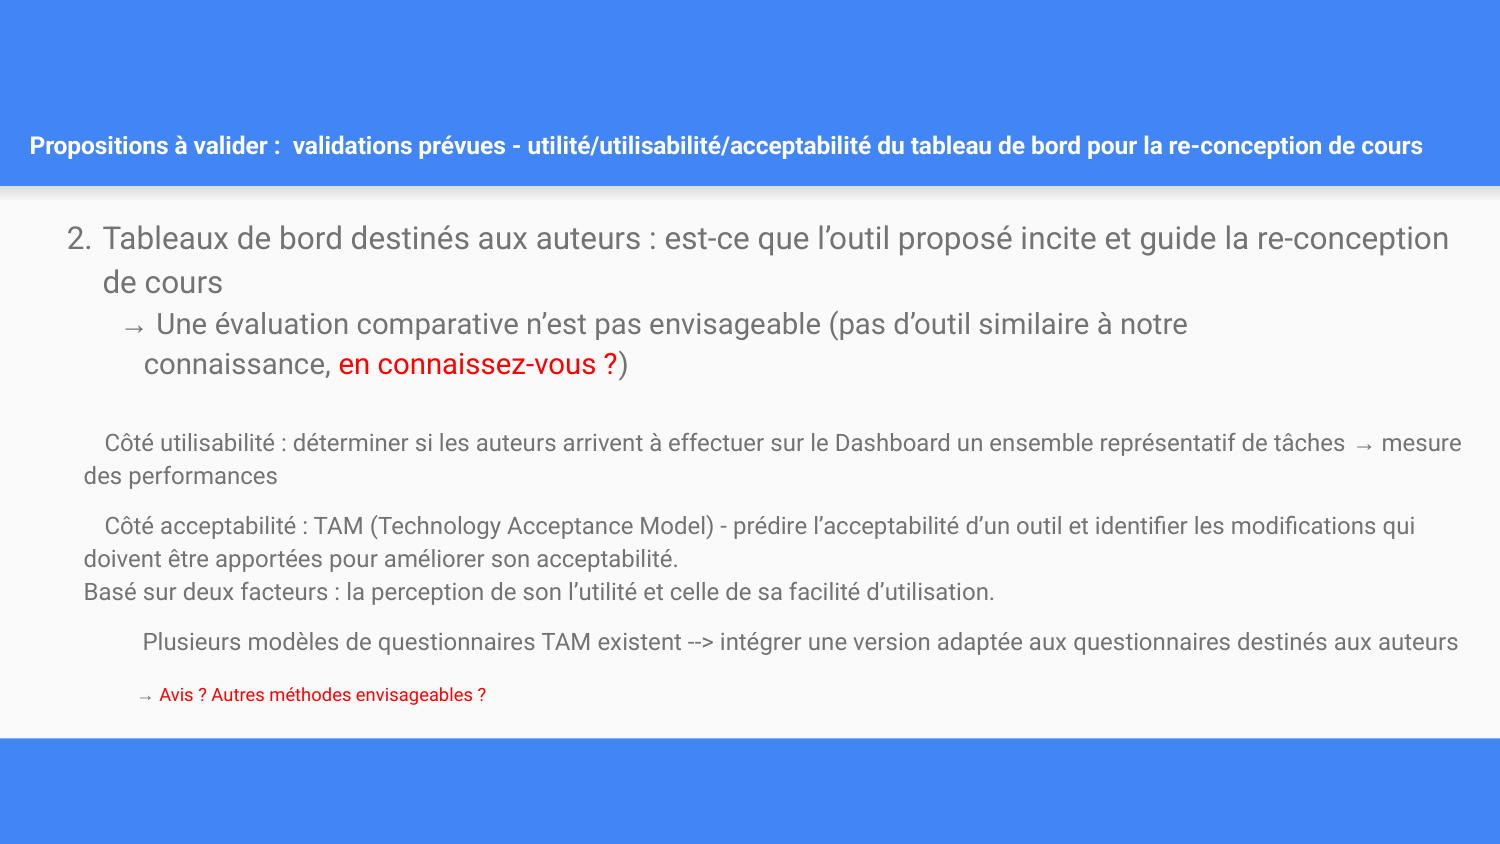

# Propositions à valider :  validations prévues - utilité/utilisabilité/acceptabilité du tableau de bord pour la re-conception de cours
Tableaux de bord destinés aux auteurs : est-ce que l’outil proposé incite et guide la re-conception de cours
→ Une évaluation comparative n’est pas envisageable (pas d’outil similaire à notre
	 connaissance, en connaissez-vous ?)

Côté utilisabilité : déterminer si les auteurs arrivent à effectuer sur le Dashboard un ensemble représentatif de tâches → mesure des performances
Côté acceptabilité : TAM (Technology Acceptance Model) - prédire l’acceptabilité d’un outil et identifier les modifications qui doivent être apportées pour améliorer son acceptabilité.
Basé sur deux facteurs : la perception de son l’utilité et celle de sa facilité d’utilisation.
Plusieurs modèles de questionnaires TAM existent --> intégrer une version adaptée aux questionnaires destinés aux auteurs
	→ Avis ? Autres méthodes envisageables ?